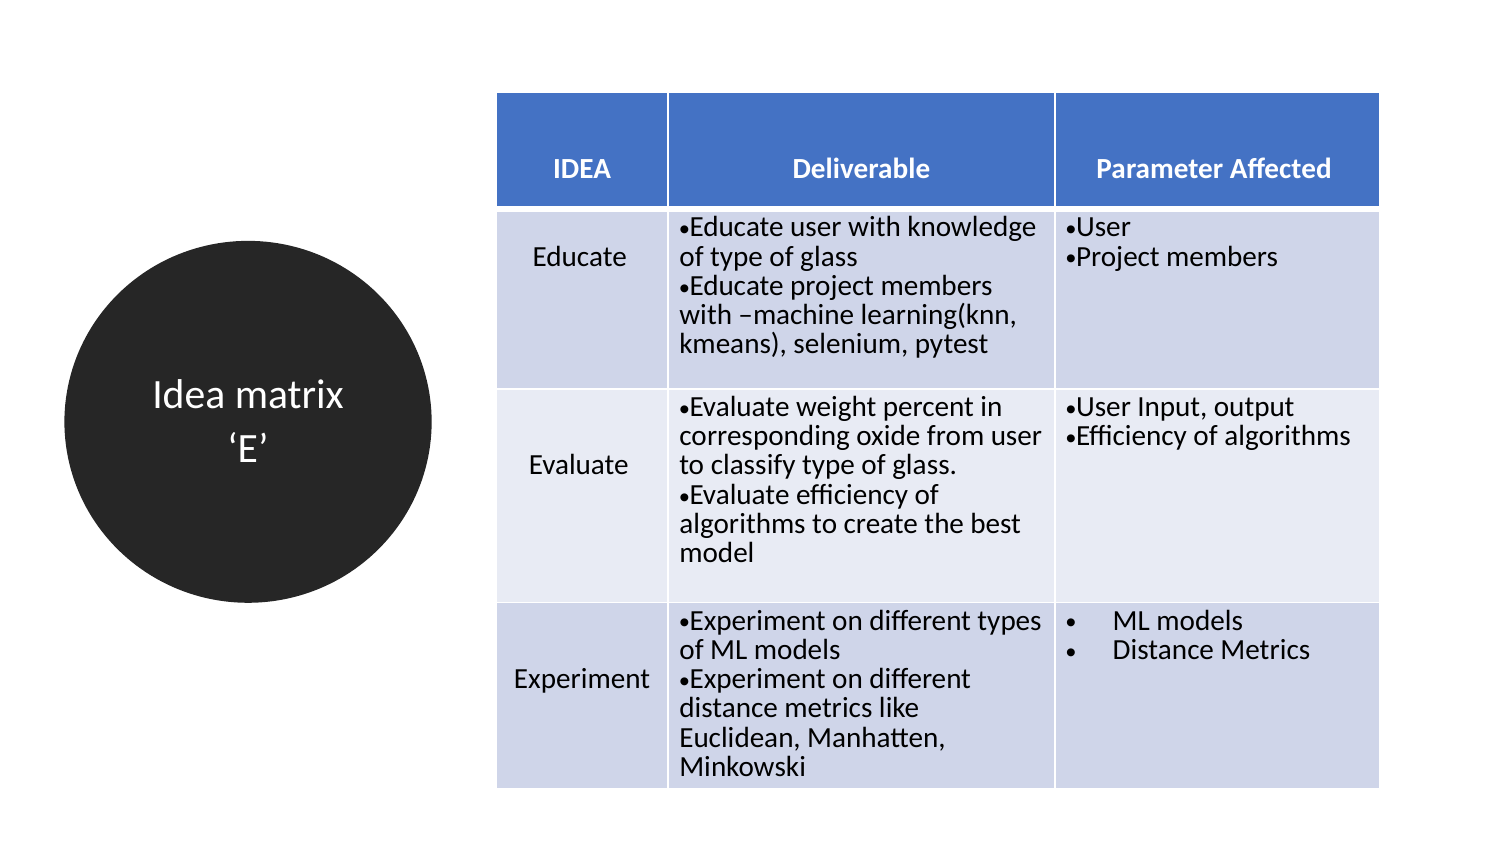

| IDEA | Deliverable | Parameter Affected |
| --- | --- | --- |
| Educate | Educate user with knowledge of type of glass Educate project members with –machine learning(knn, kmeans), selenium, pytest | User Project members |
| Evaluate | Evaluate weight percent in corresponding oxide from user to classify type of glass. Evaluate efficiency of algorithms to create the best model | User Input, output Efficiency of algorithms |
| Experiment | Experiment on different types of ML models Experiment on different distance metrics like Euclidean, Manhatten, Minkowski | ML models Distance Metrics |
Idea matrix
‘E’